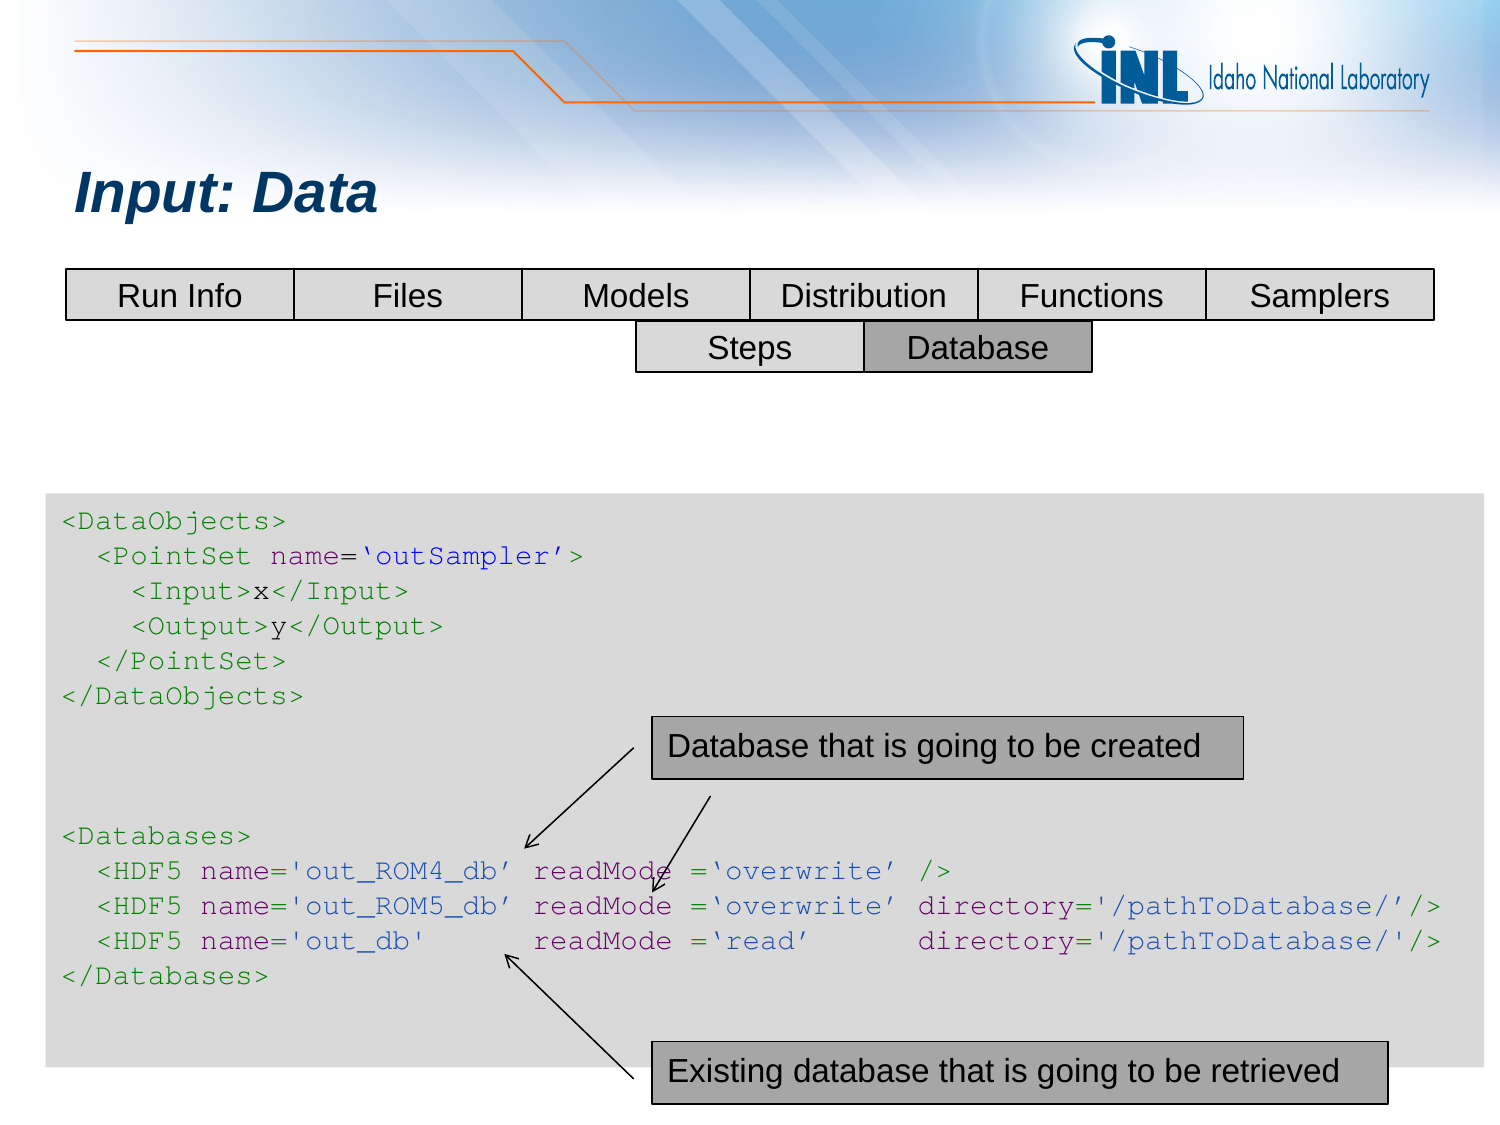

Input: Data
Run Info
Files
Models
Distribution
Functions
Samplers
Steps
Database
<DataObjects>
  <PointSet name=‘outSampler’>
    <Input>x</Input>
    <Output>y</Output>
  </PointSet>
</DataObjects>

<Databases>
  <HDF5 name='out_ROM4_db’ readMode =‘overwrite’ />
  <HDF5 name='out_ROM5_db’ readMode =‘overwrite’ directory='/pathToDatabase/’/>
  <HDF5 name='out_db'      readMode =‘read’      directory='/pathToDatabase/'/>
</Databases>

Database that is going to be created
Existing database that is going to be retrieved